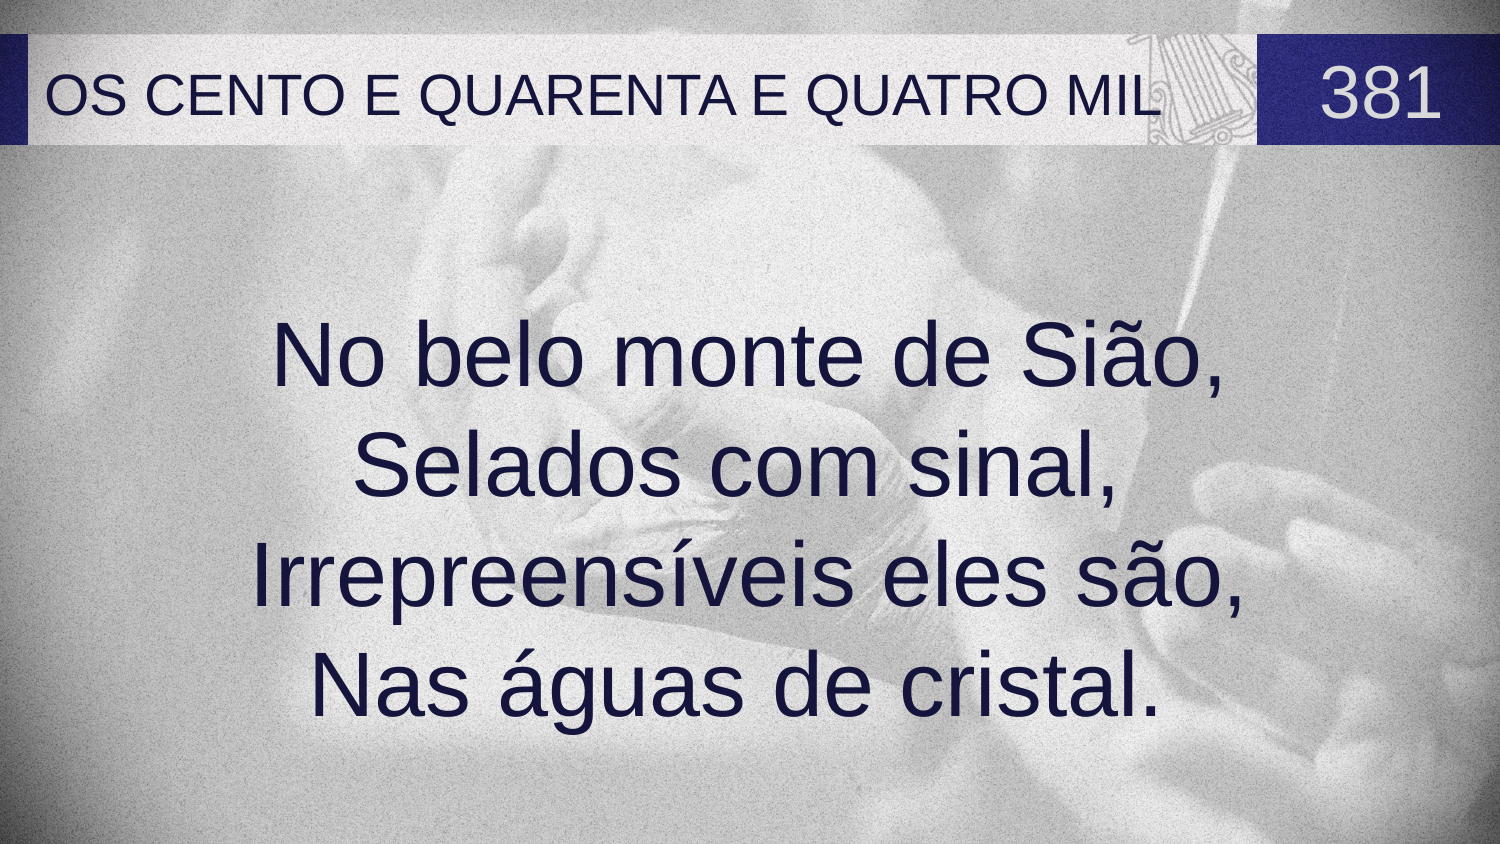

# OS CENTO E QUARENTA E QUATRO MIL
381
No belo monte de Sião,
Selados com sinal,
Irrepreensíveis eles são,
Nas águas de cristal.